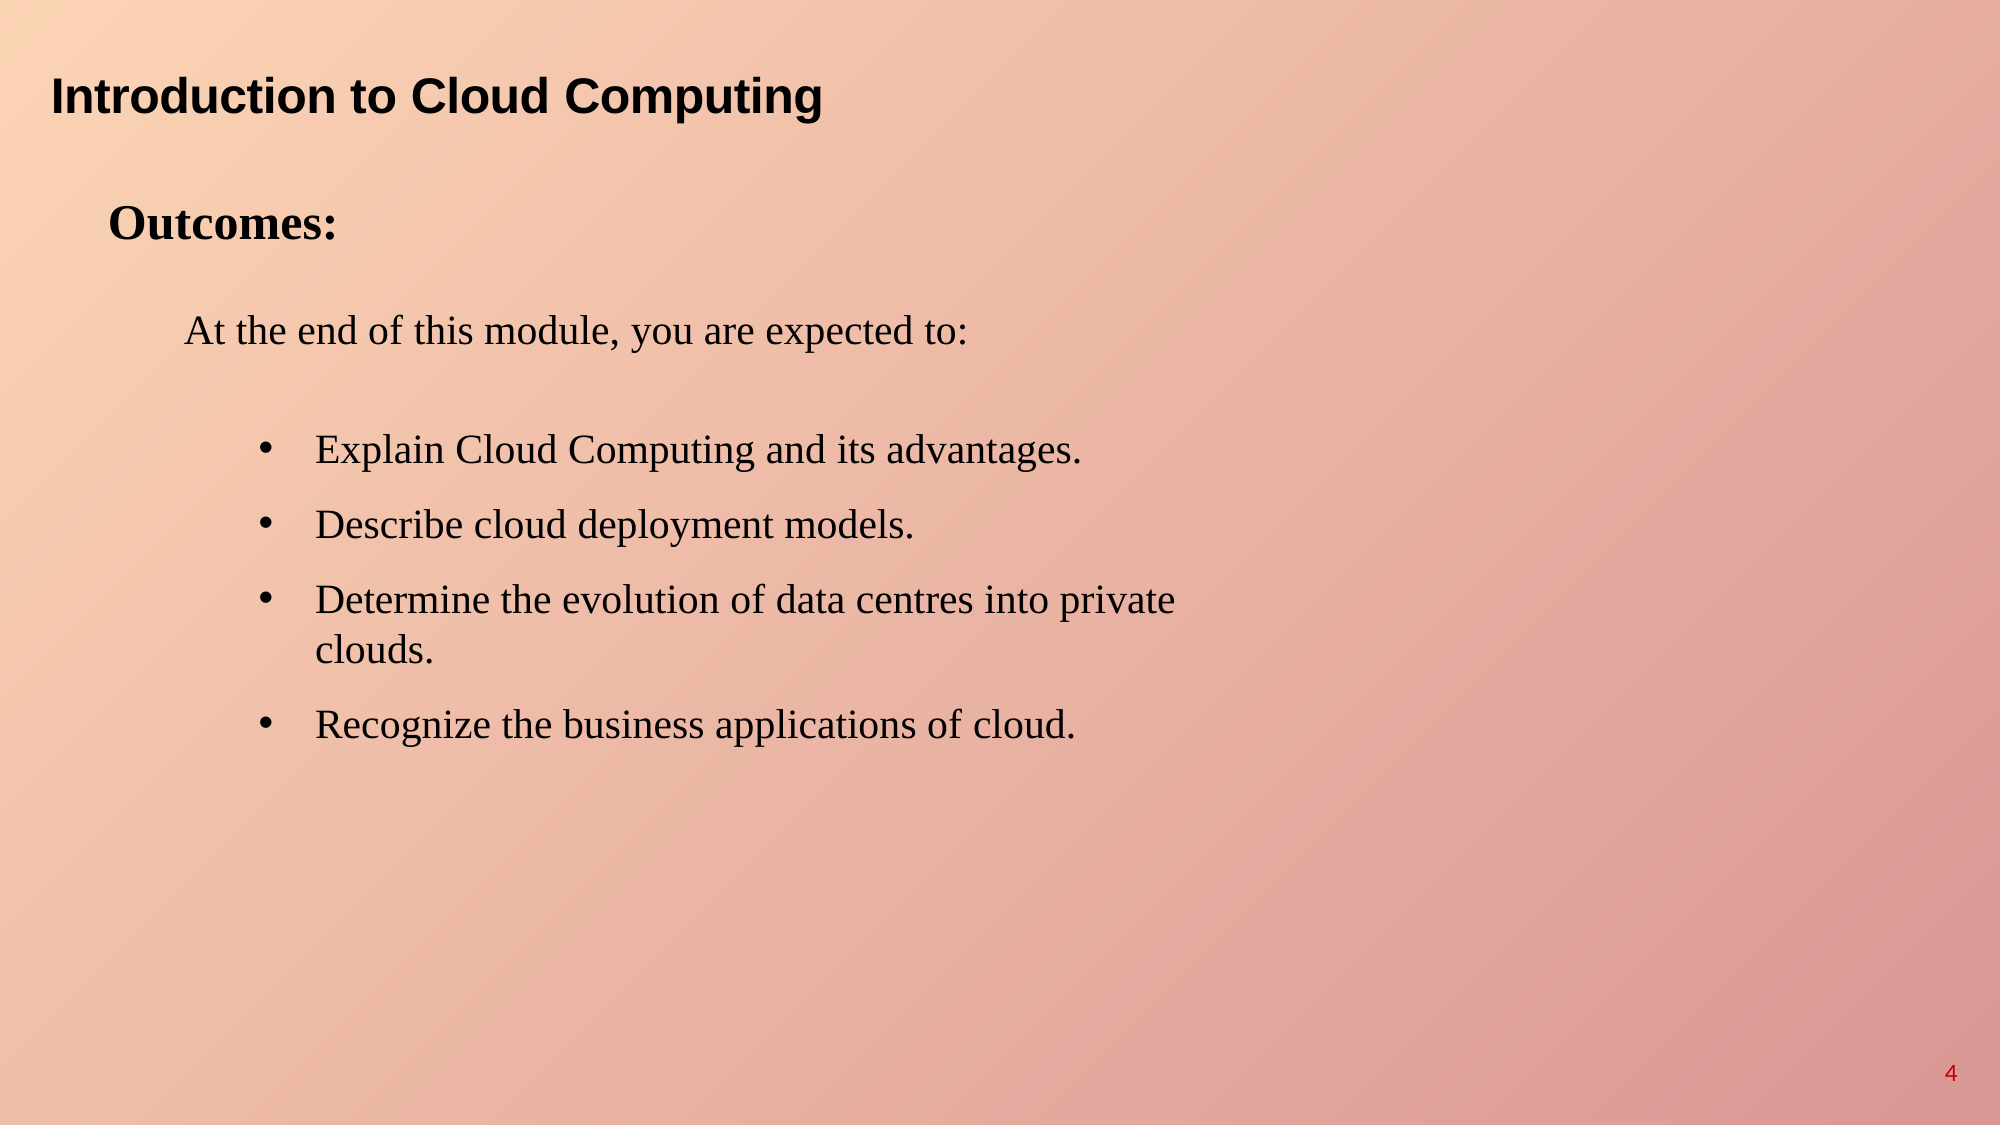

# Introduction to Cloud Computing
Outcomes:

At the end of this module, you are expected to:

Explain Cloud Computing and its advantages.
Describe cloud deployment models.
Determine the evolution of data centres into private clouds.
Recognize the business applications of cloud.
4